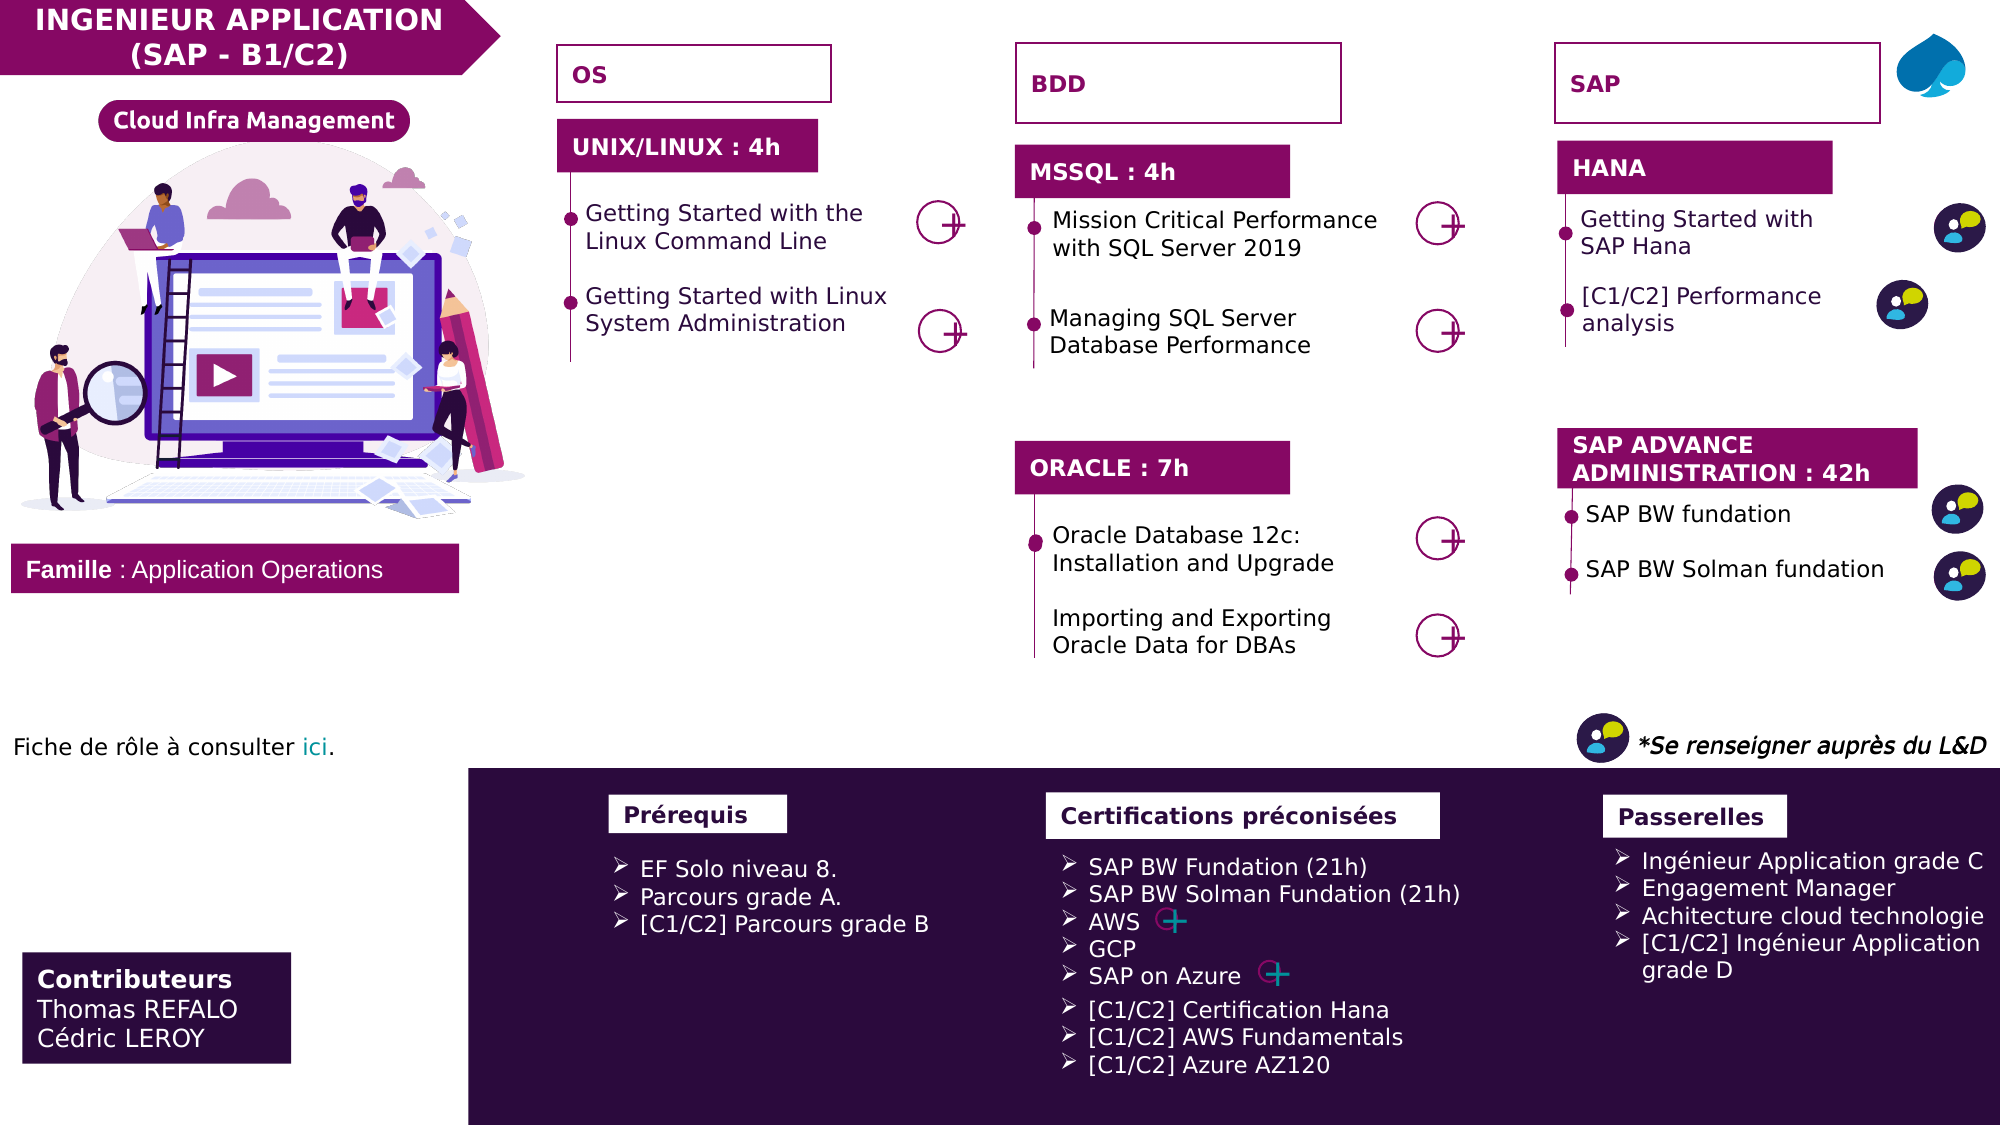

INGENIEUR APPLICATION (SAP - B1/C2)
BDD
SAP
OS
UNIX/LINUX : 4h
HANA
MSSQL : 4h

Getting Started with the Linux Command Line

Getting Started with Linux System Administration

Getting Started with SAP Hana
Mission Critical Performance with SQL Server 2019

+
+
M

[C1/C2] Performance analysis

Managing SQL Server Database Performance

+
+

SAP ADVANCE ADMINISTRATION : 42h
ORACLE : 7h

M
SAP BW fundation

SAP BW Solman fundation

Oracle Database 12c: Installation and Upgrade

Importing and Exporting Oracle Data for DBAs
+

M

+

*Se renseigner auprès du L&D
*Se renseigner auprès du L&D
Fiche de rôle à consulter ici.

Certifications préconisées
Prérequis
Passerelles
Ingénieur Application grade C
Engagement Manager
Achitecture cloud technologie
[C1/C2] Ingénieur Application grade D
SAP BW Fundation (21h)
SAP BW Solman Fundation (21h)
AWS
GCP
SAP on Azure

EF Solo niveau 8.
Parcours grade A.
[C1/C2] Parcours grade B
+
Contributeurs
Thomas REFALO
Cédric LEROY
+
[C1/C2] Certification Hana
[C1/C2] AWS Fundamentals
[C1/C2] Azure AZ120